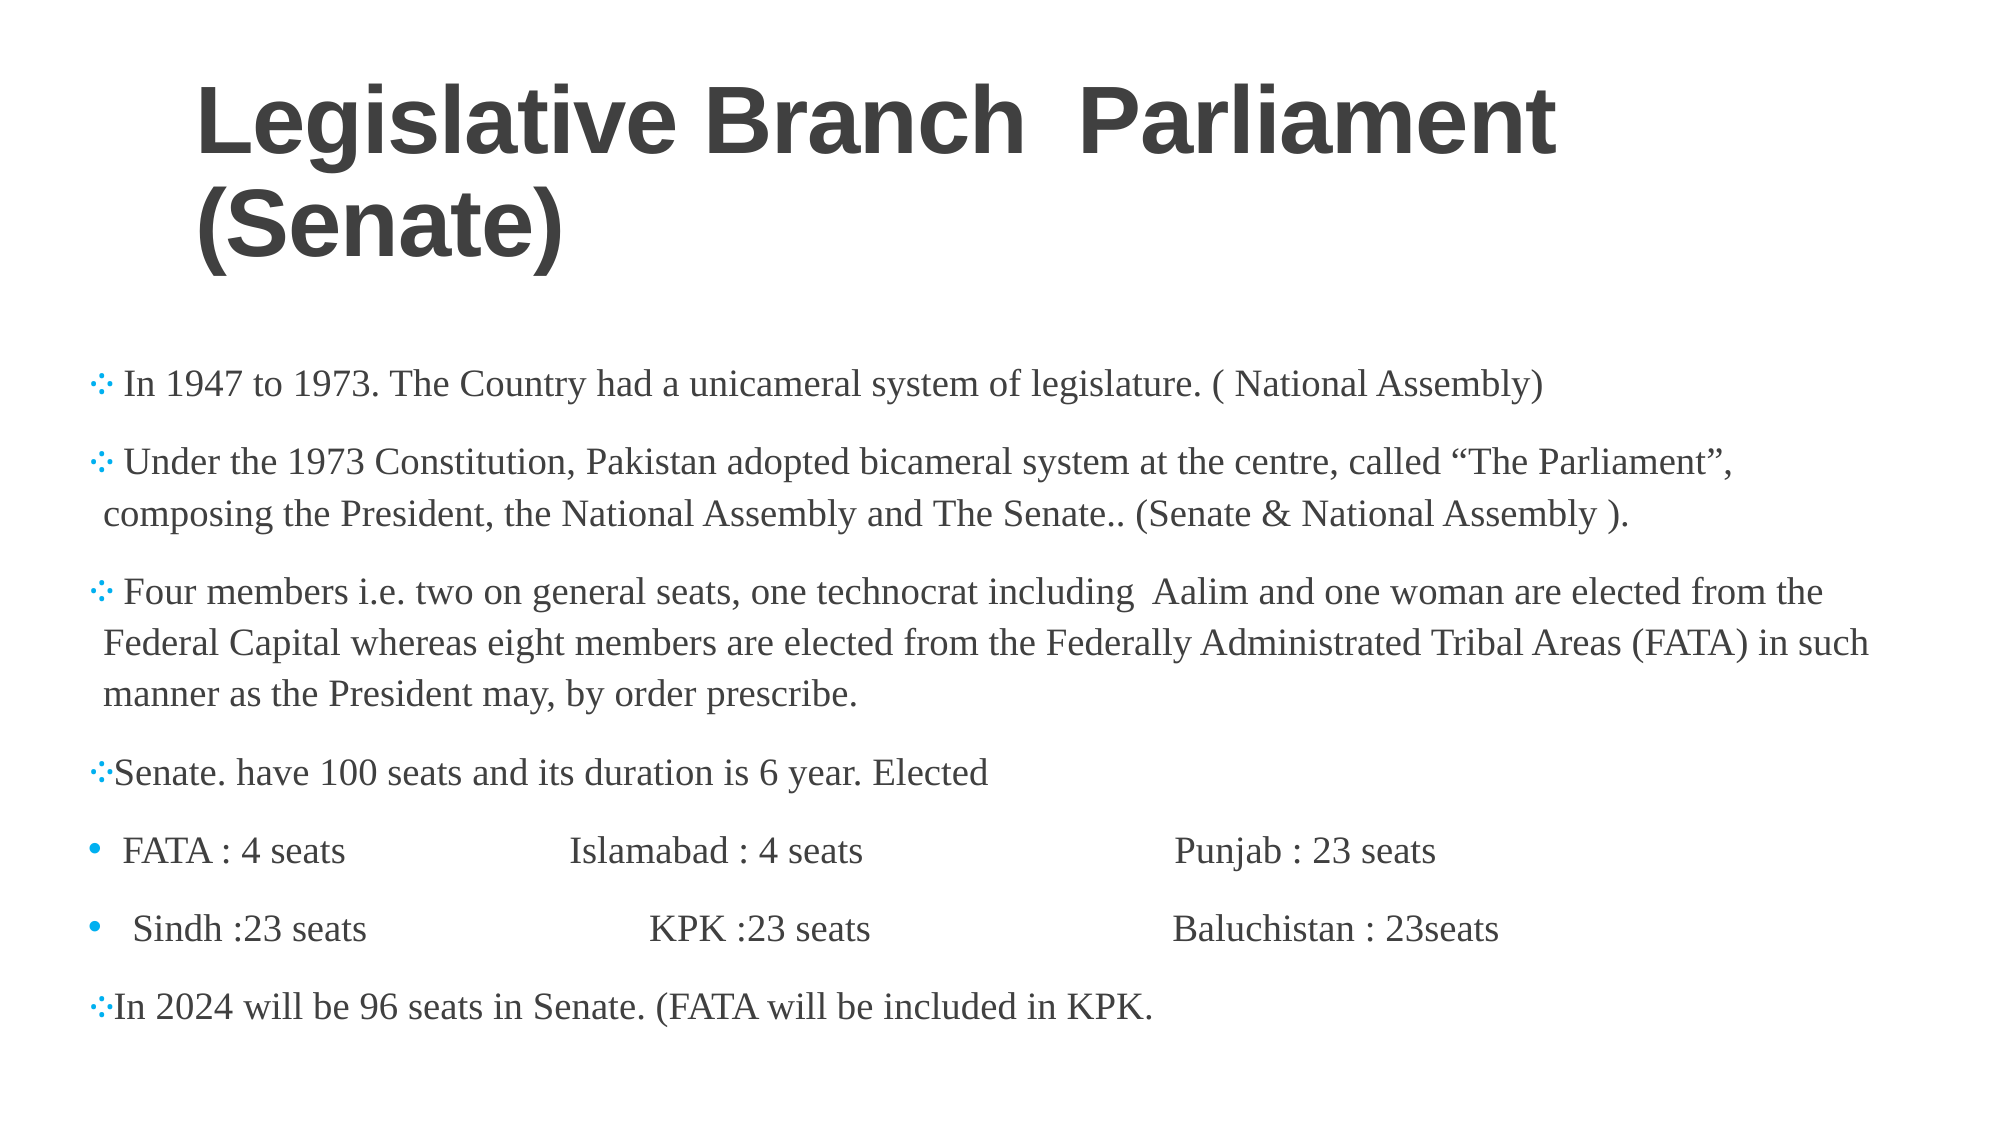

# Legislative Branch  Parliament (Senate)
 In 1947 to 1973. The Country had a unicameral system of legislature. ( National Assembly)
 Under the 1973 Constitution, Pakistan adopted bicameral system at the centre, called “The Parliament”, composing the President, the National Assembly and The Senate.. (Senate & National Assembly ).
 Four members i.e. two on general seats, one technocrat including  Aalim and one woman are elected from the Federal Capital whereas eight members are elected from the Federally Administrated Tribal Areas (FATA) in such manner as the President may, by order prescribe.
Senate. have 100 seats and its duration is 6 year. Elected
  FATA : 4 seats                       Islamabad : 4 seats                                Punjab : 23 seats
   Sindh :23 seats                             KPK :23 seats                               Baluchistan : 23seats
In 2024 will be 96 seats in Senate. (FATA will be included in KPK.